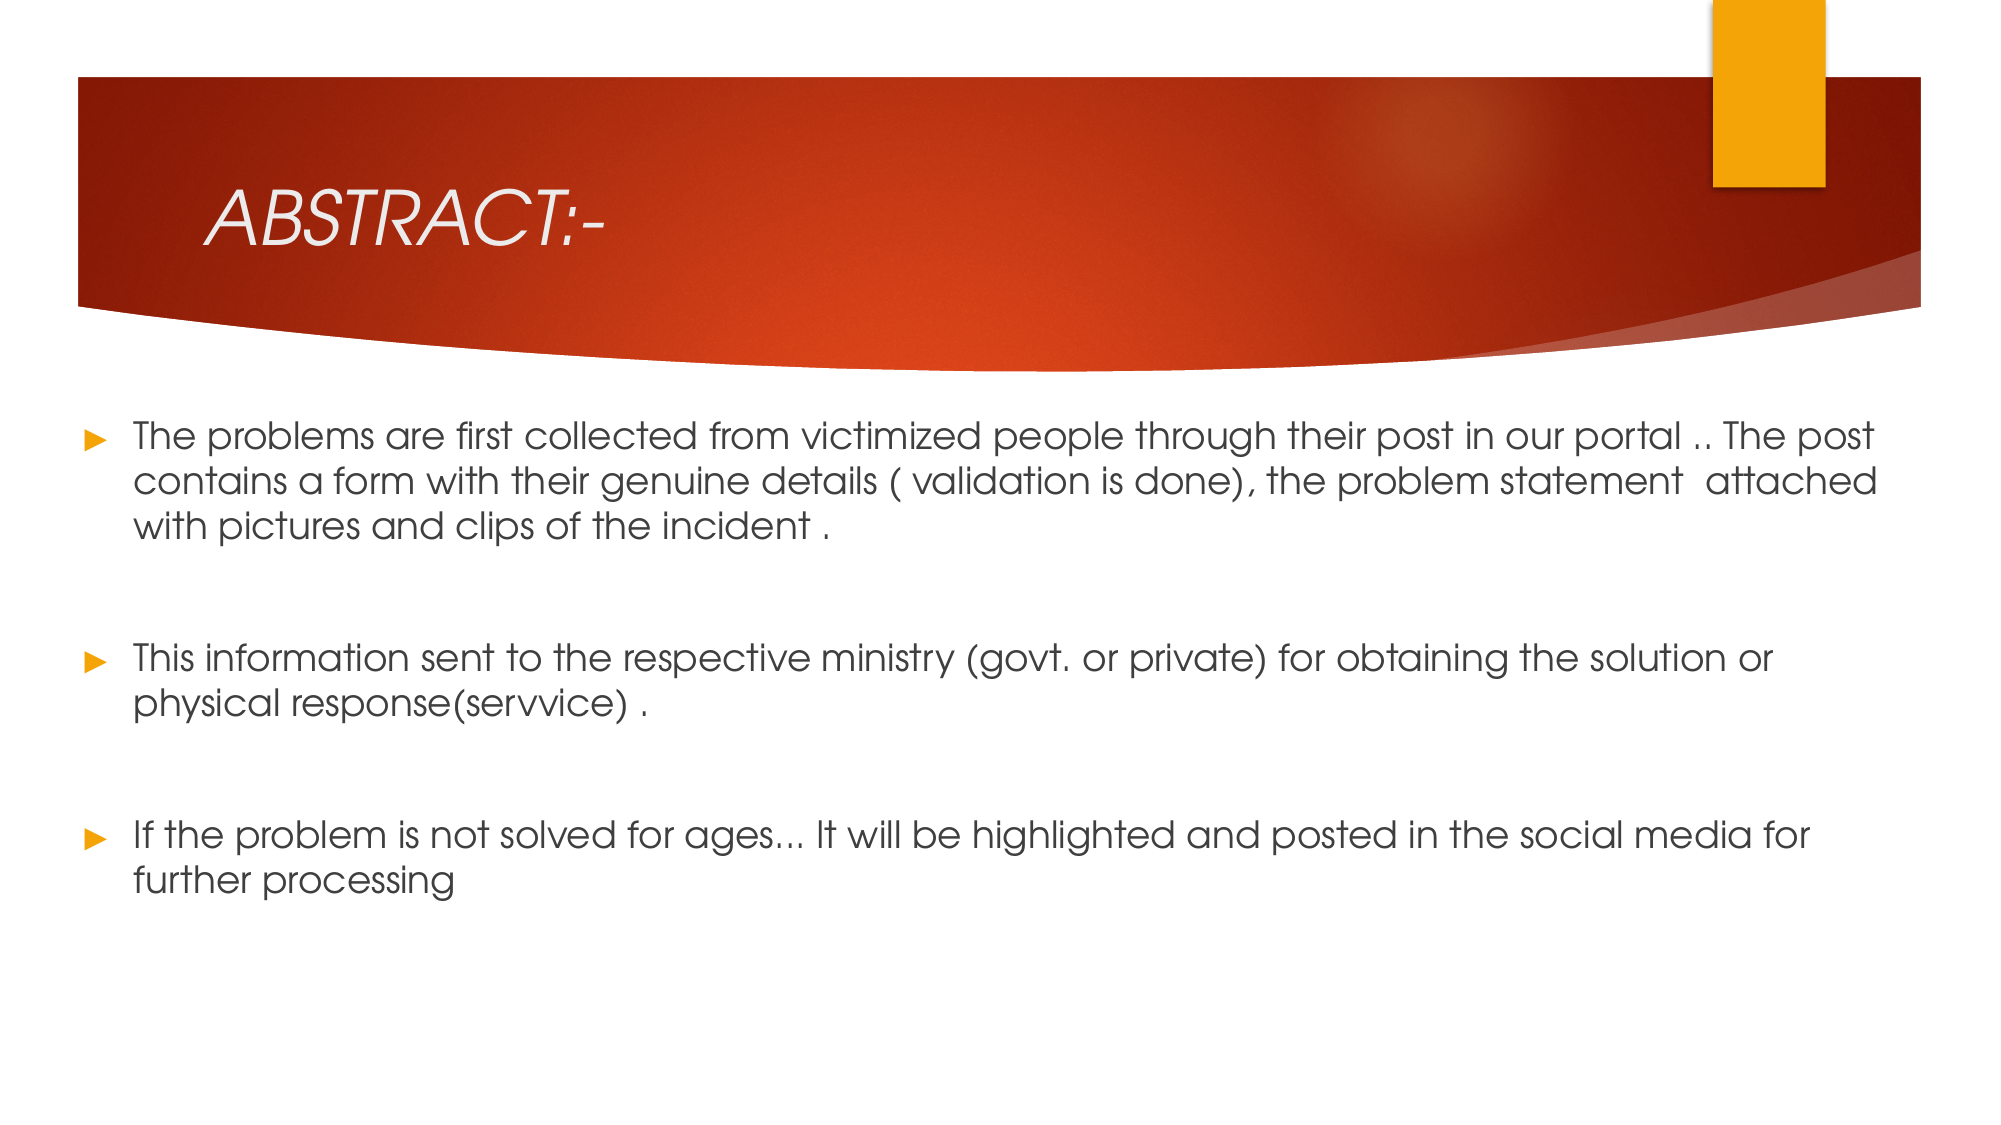

# ABSTRACT:-
The problems are first collected from victimized people through their post in our portal .. The post contains a form with their genuine details ( validation is done), the problem statement  attached with pictures and clips of the incident .

This information sent to the respective ministry (govt. or private) for obtaining the solution or physical response(servvice) .

If the problem is not solved for ages... It will be highlighted and posted in the social media for further processing